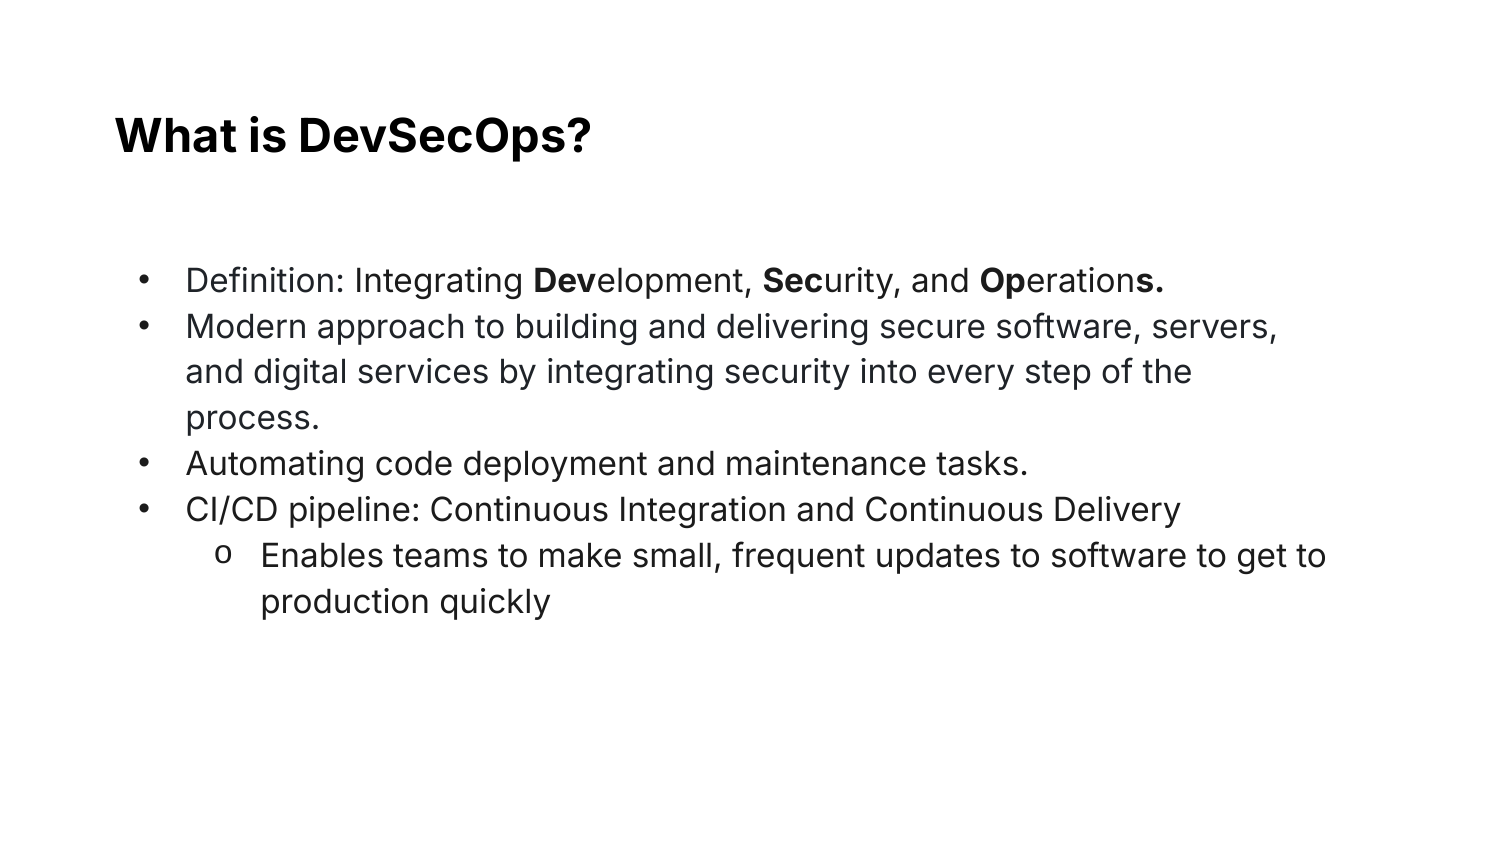

What is DevSecOps?
Definition: Integrating Development, Security, and Operations.
Modern approach to building and delivering secure software, servers, and digital services by integrating security into every step of the process.
Automating code deployment and maintenance tasks.
CI/CD pipeline: Continuous Integration and Continuous Delivery
Enables teams to make small, frequent updates to software to get to production quickly